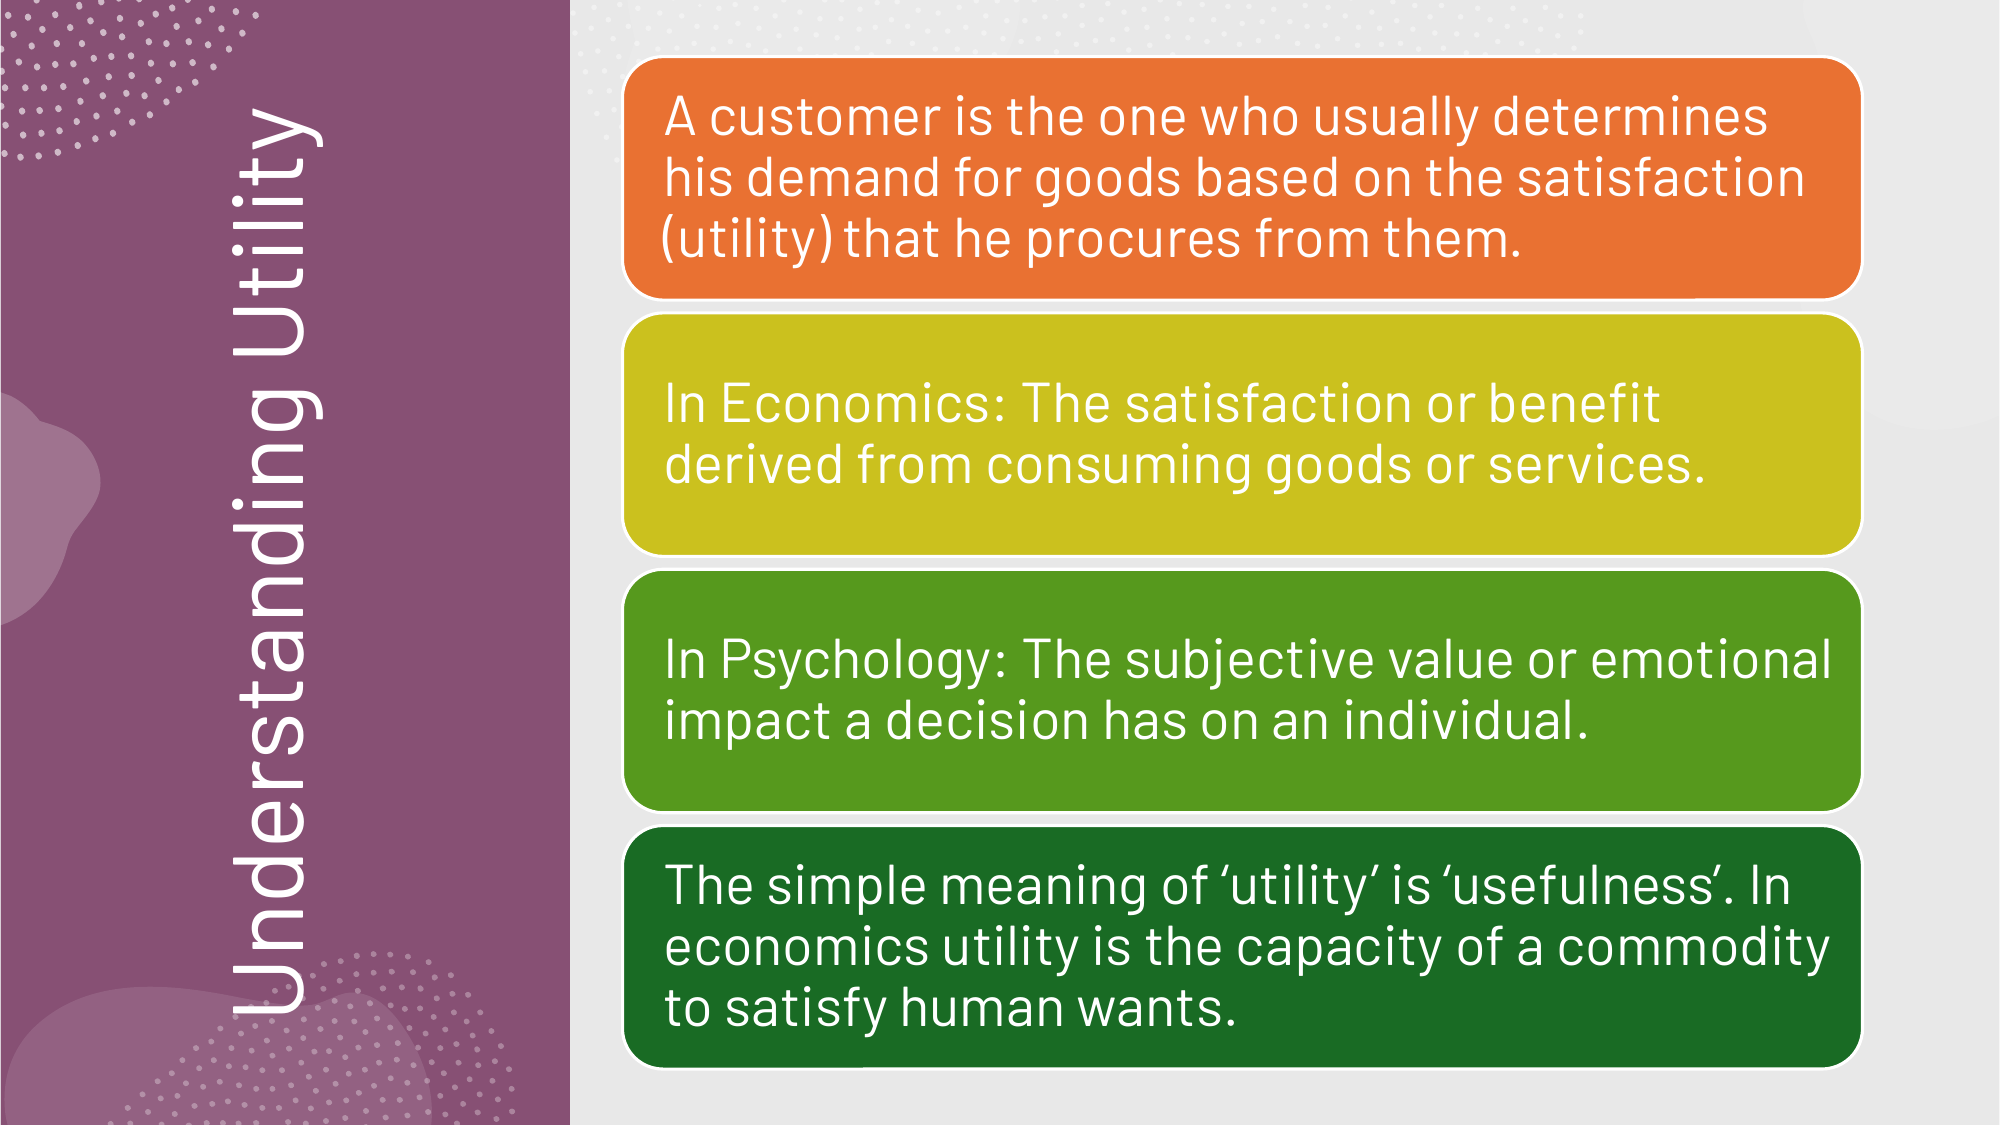

A customer is the one who usually determines his demand for goods based on the satisfaction (utility) that he procures from them.
In Economics: The satisfaction or benefit derived from consuming goods or services.
In Psychology: The subjective value or emotional impact a decision has on an individual.
The simple meaning of ‘utility’ is ‘usefulness’. In economics utility is the capacity of a commodity to satisfy human wants.
# Understanding Utility